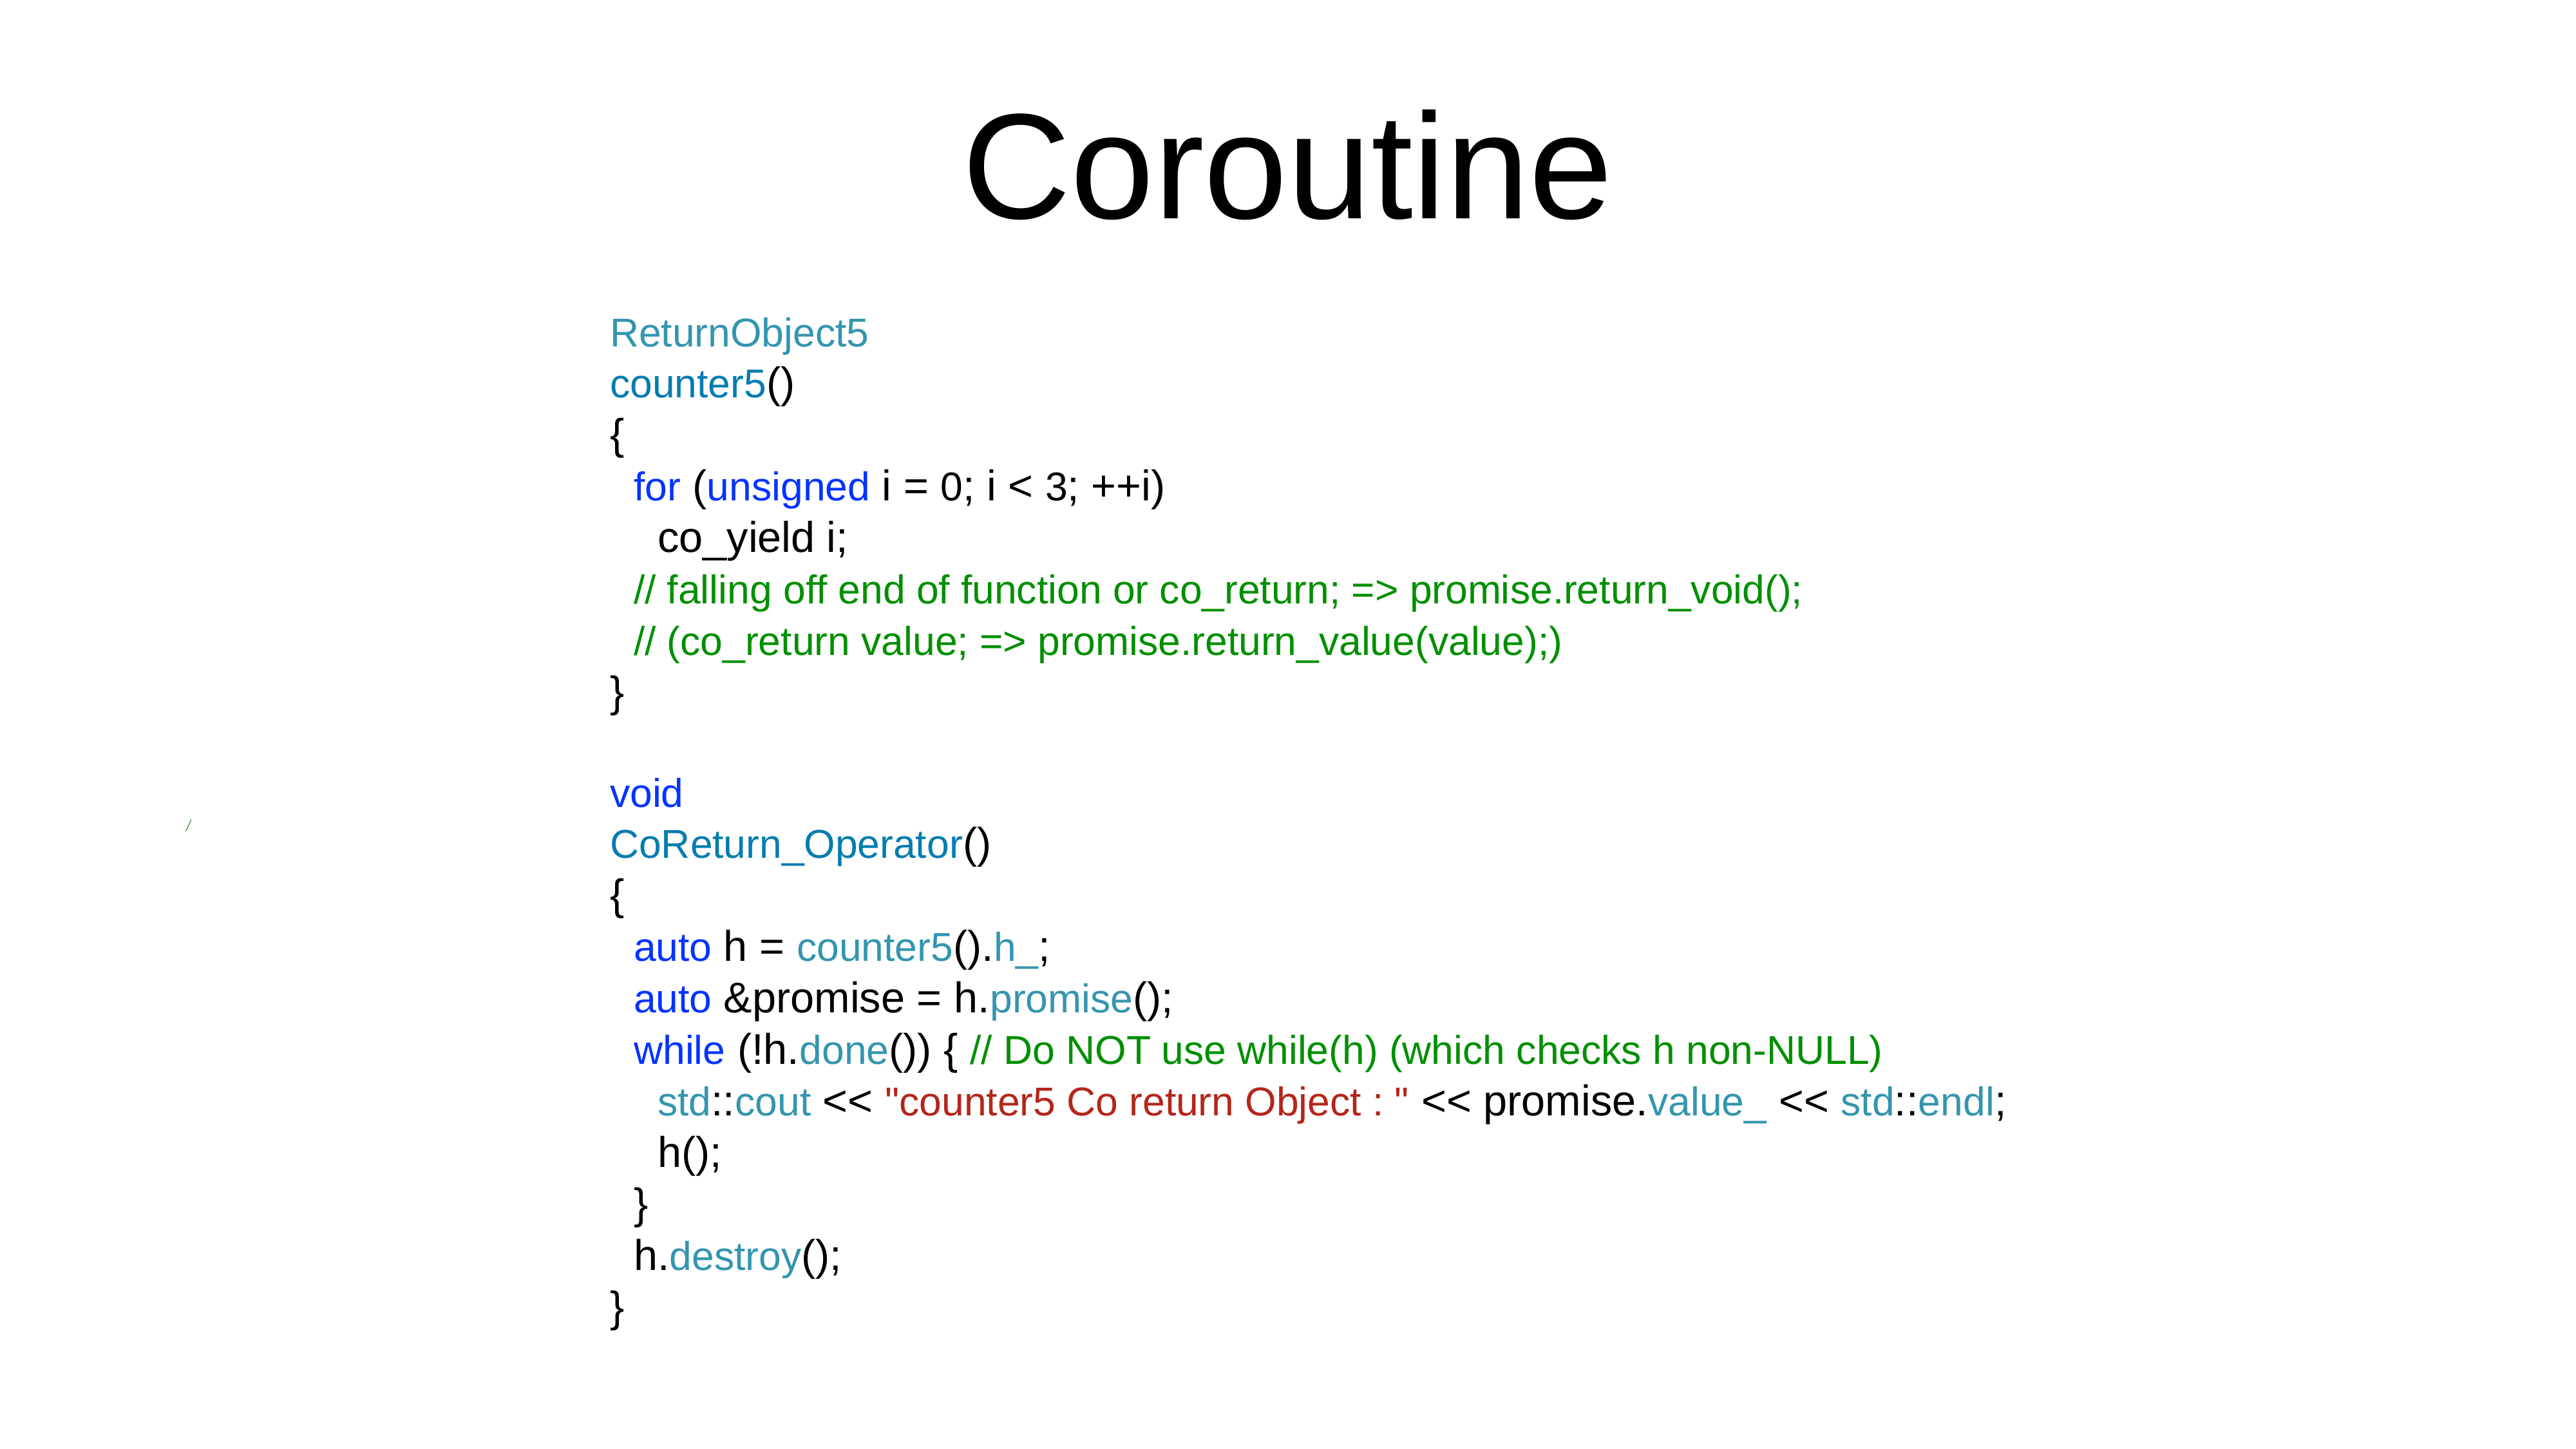

# Coroutine
ReturnObject5
counter5()
{
  for (unsigned i = 0; i < 3; ++i)
    co_yield i;
  // falling off end of function or co_return; => promise.return_void();
  // (co_return value; => promise.return_value(value);)
}

void
CoReturn_Operator()
{
  auto h = counter5().h_;
  auto &promise = h.promise();
  while (!h.done()) { // Do NOT use while(h) (which checks h non-NULL)
    std::cout << "counter5 Co return Object : " << promise.value_ << std::endl;
    h();
  }
  h.destroy();
}
/